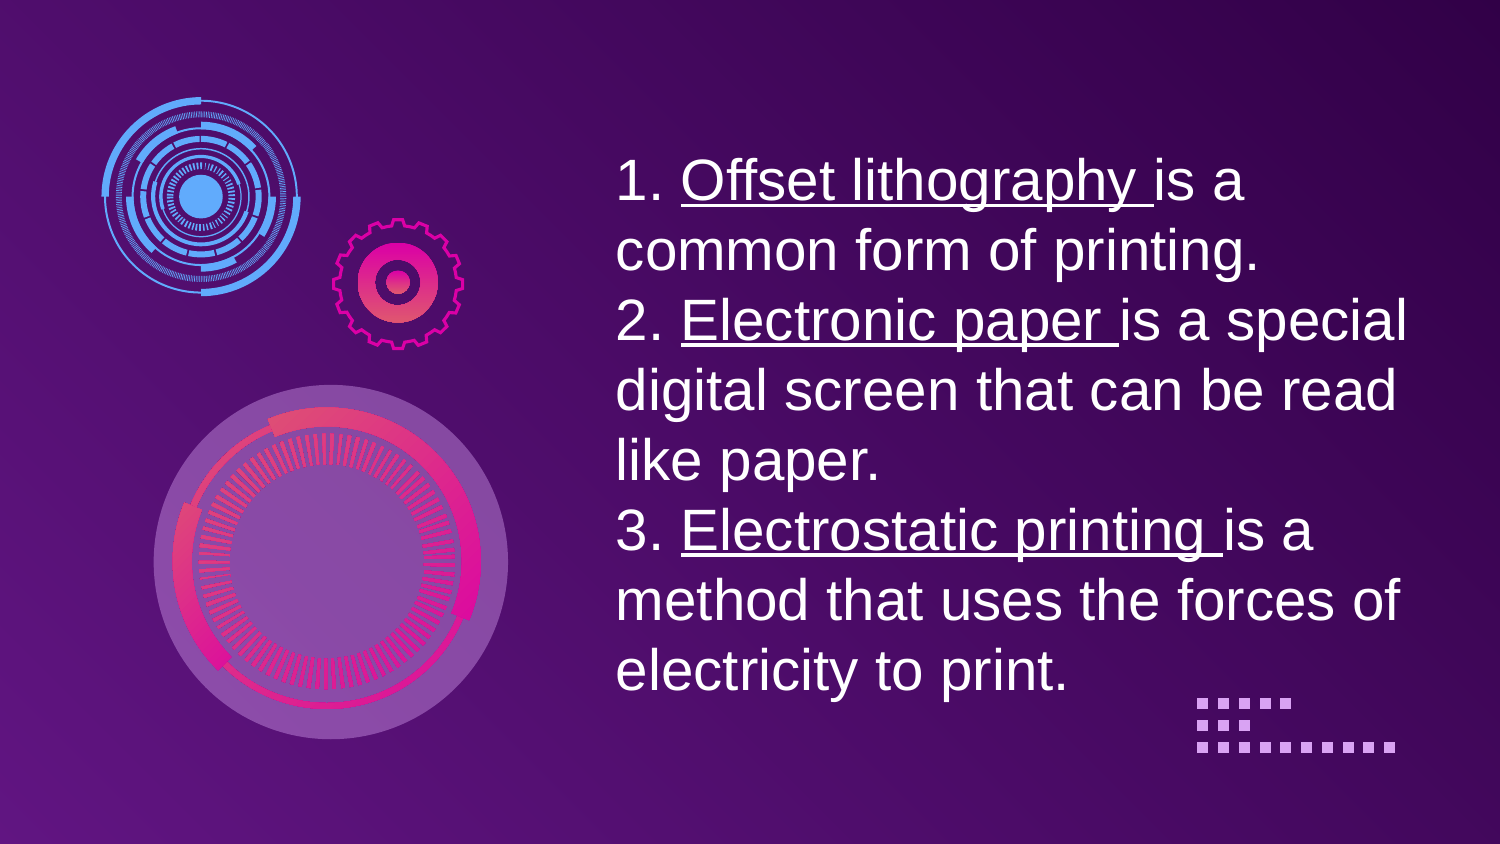

# 1. Offset lithography is a common form of printing. 2. Electronic paper is a special digital screen that can be read like paper. 3. Electrostatic printing is a method that uses the forces of electricity to print.